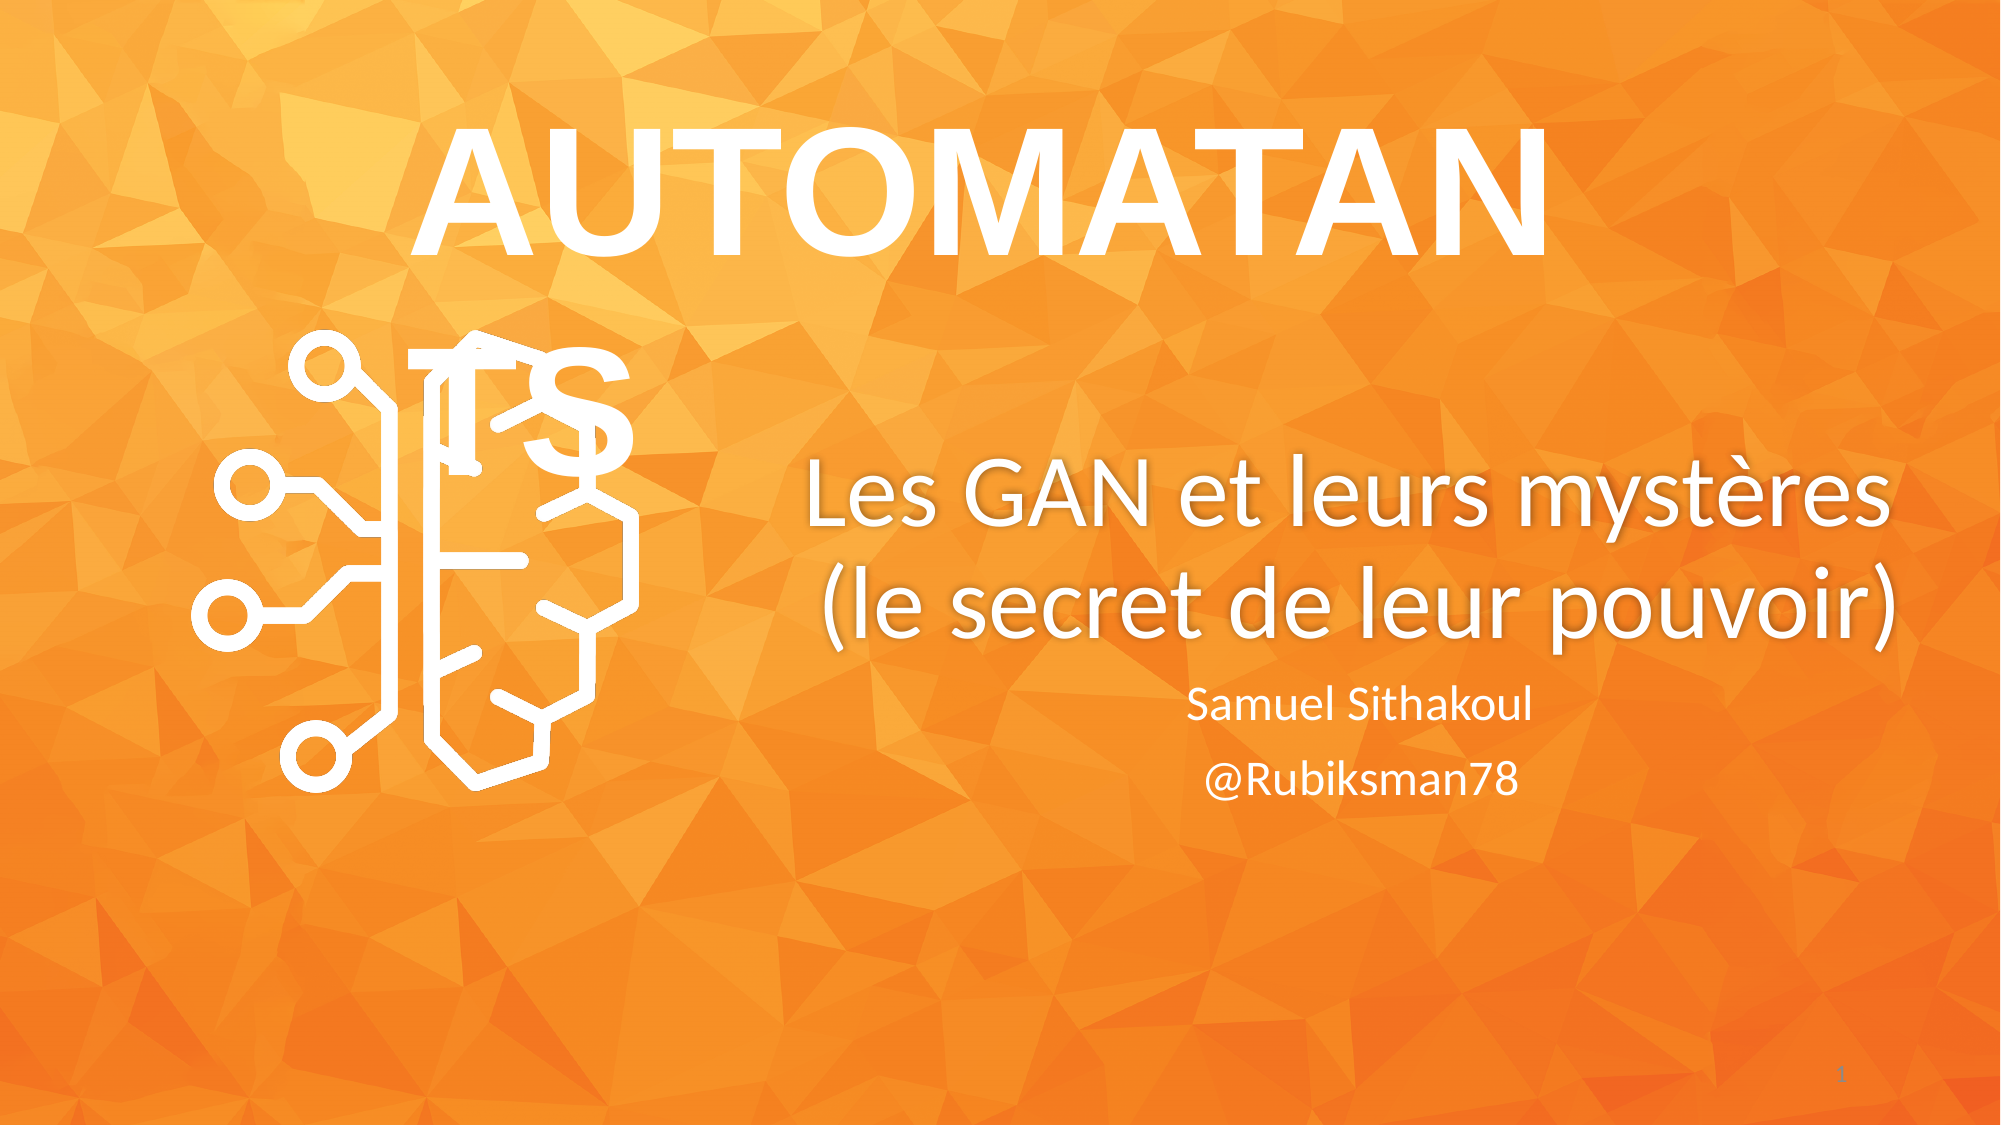

AUTOMATANTS
# Les GAN et leurs mystères (le secret de leur pouvoir)
Samuel Sithakoul
@Rubiksman78
1